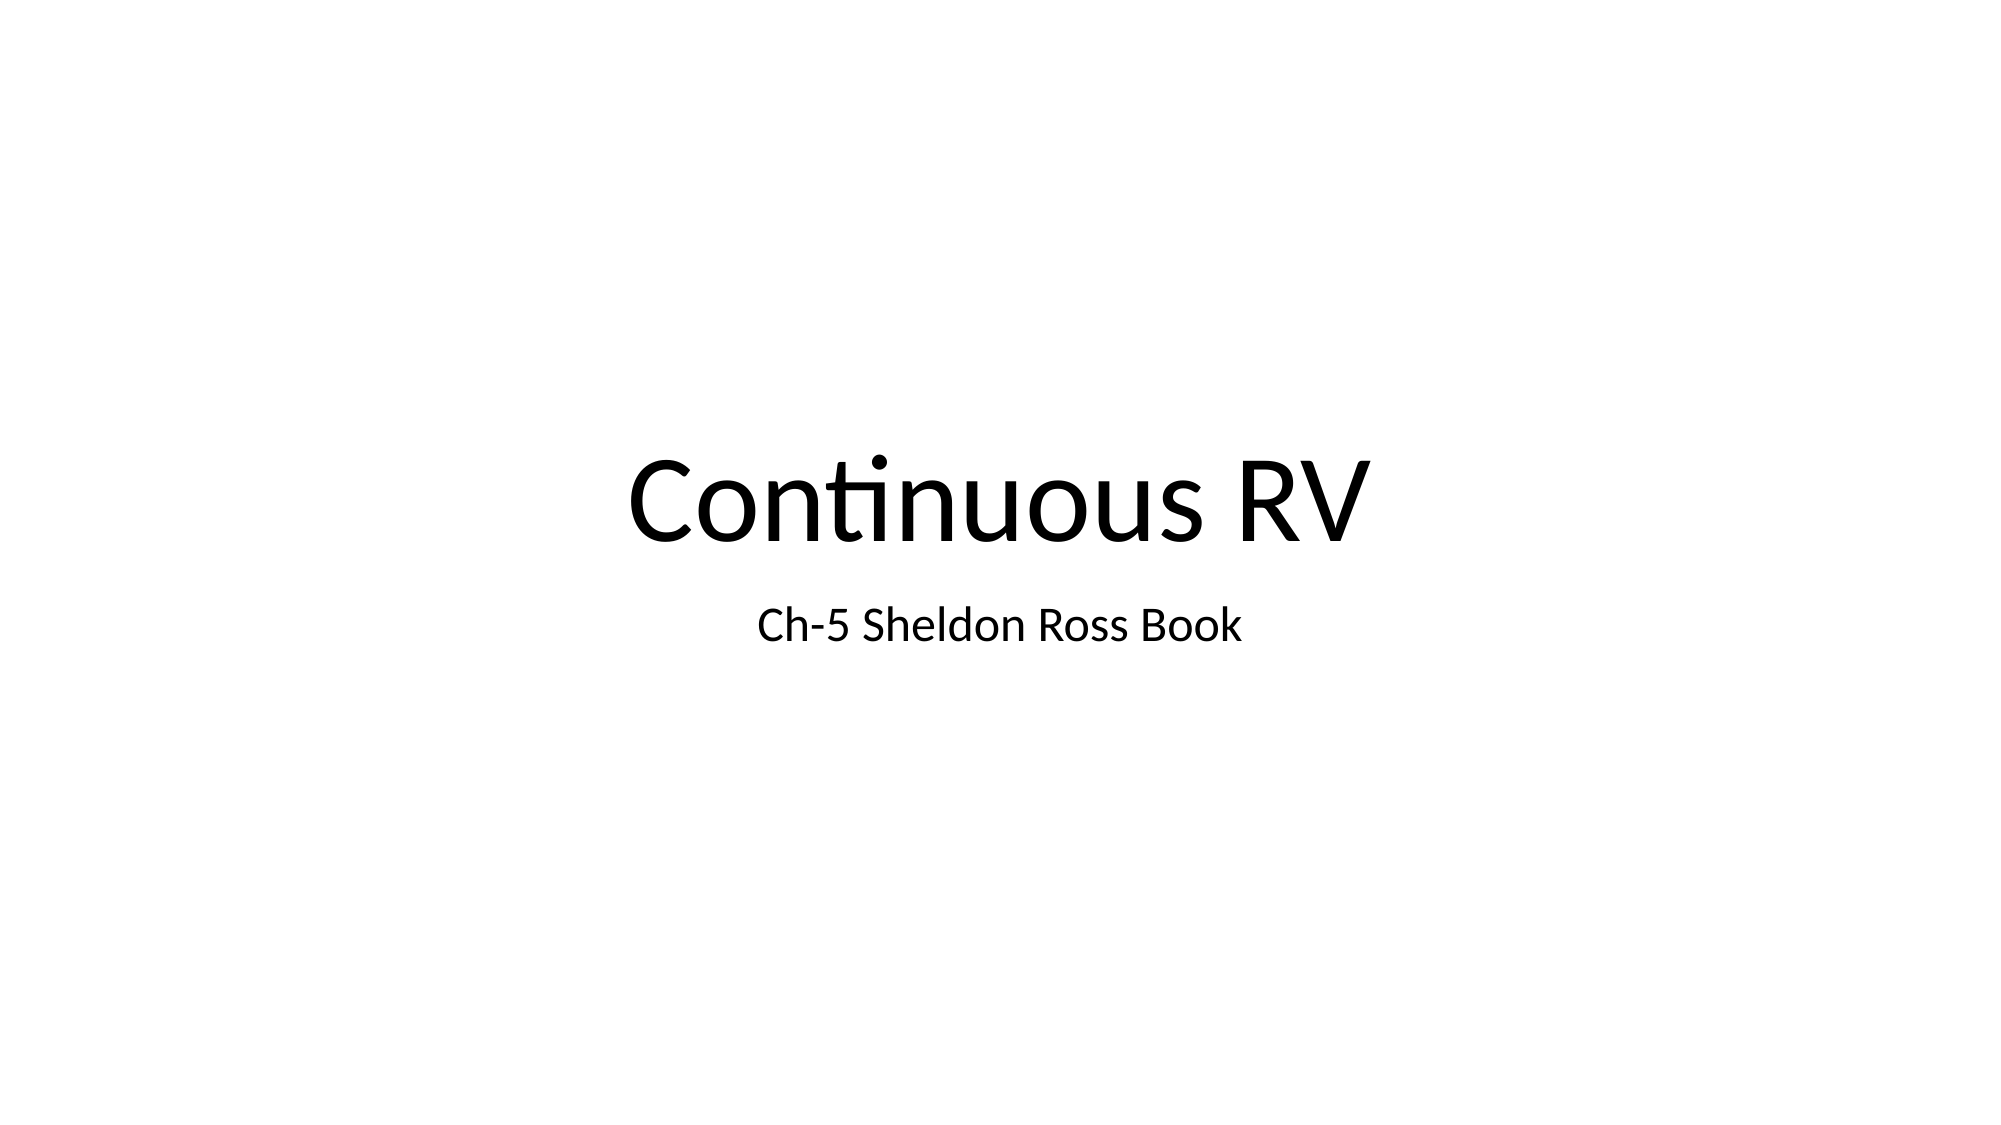

# Continuous RV
Ch-5 Sheldon Ross Book